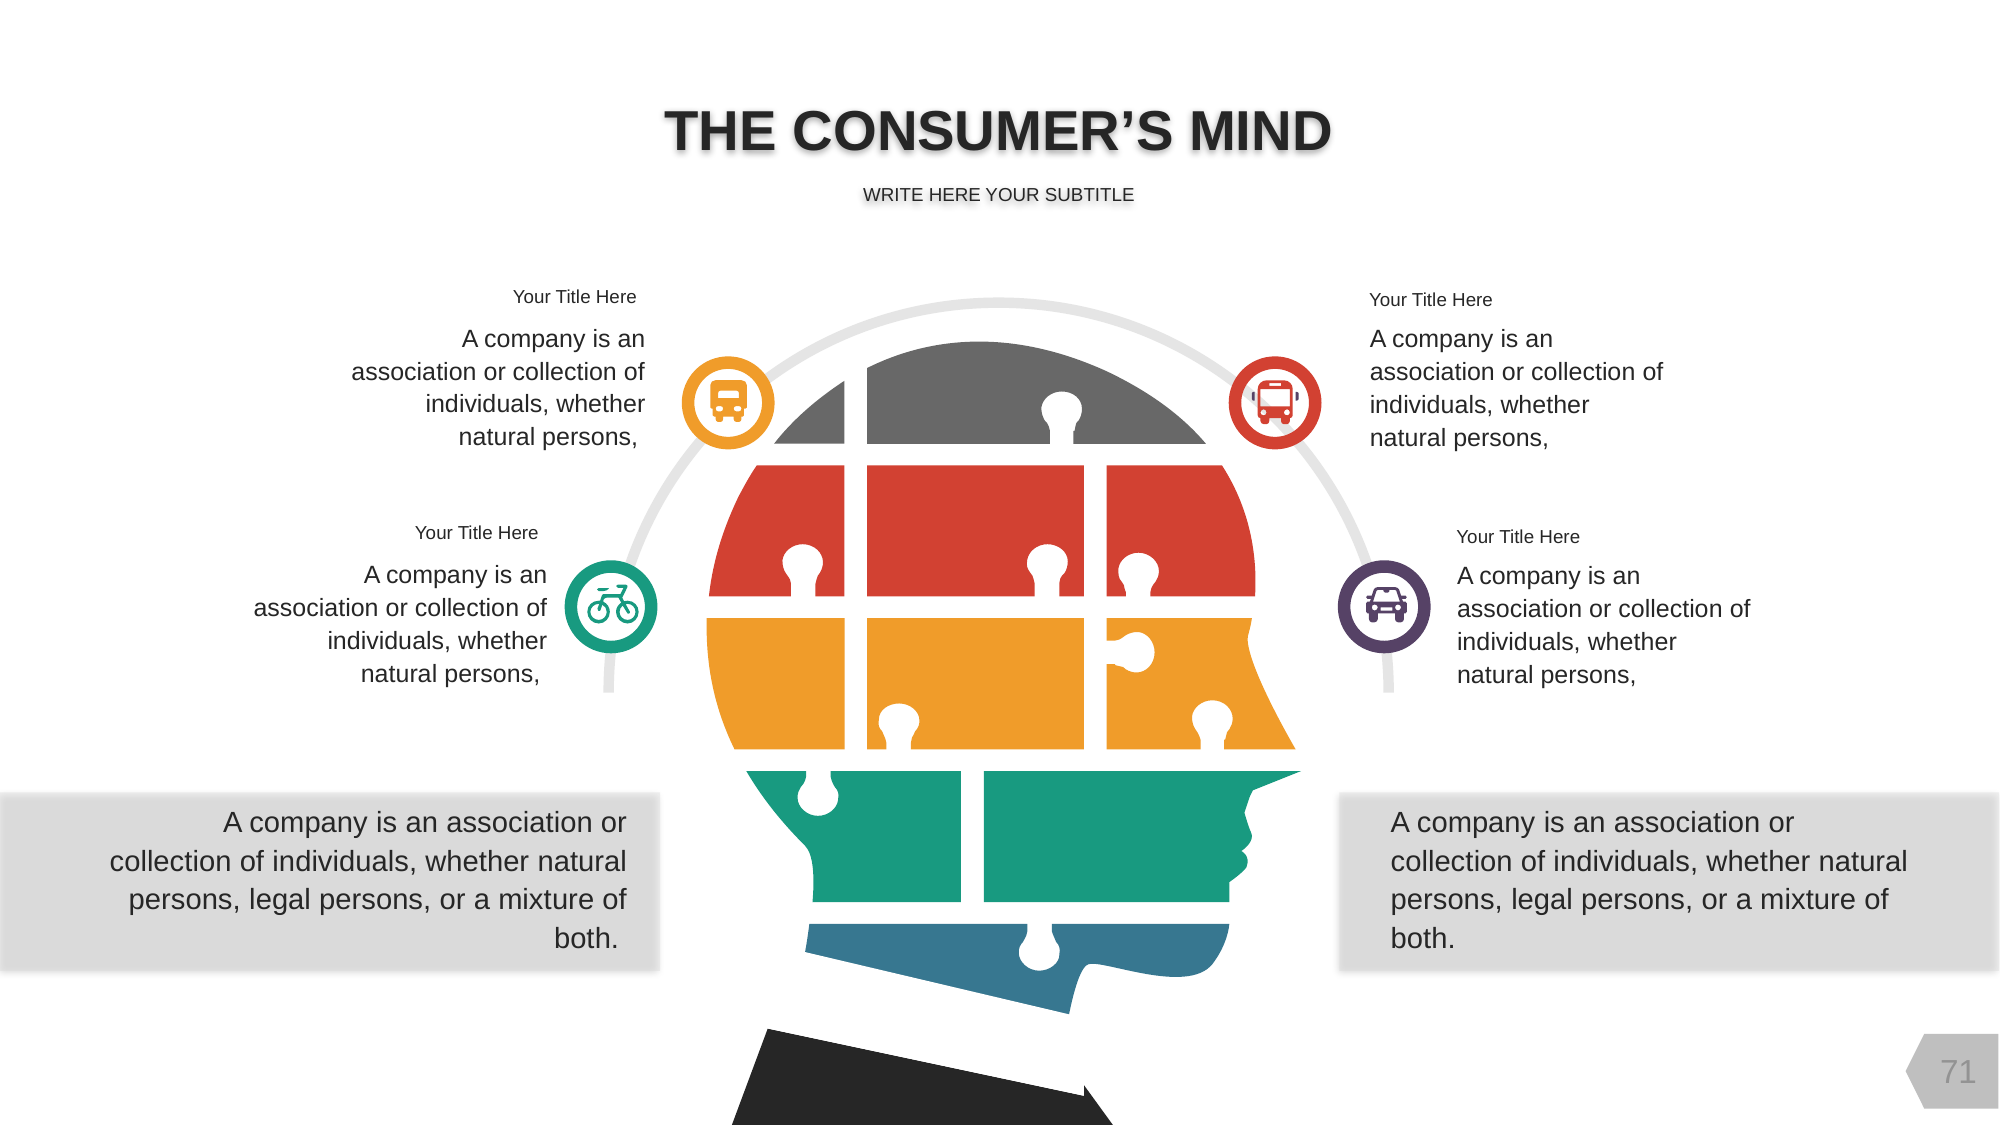

THE CONSUMER’S MIND
WRITE HERE YOUR SUBTITLE
Your Title Here
Your Title Here

A company is an association or collection of individuals, whether natural persons,
A company is an association or collection of individuals, whether natural persons,

Your Title Here
Your Title Here
A company is an association or collection of individuals, whether natural persons,
A company is an association or collection of individuals, whether natural persons,

A company is an association or collection of individuals, whether natural persons, legal persons, or a mixture of both.
A company is an association or collection of individuals, whether natural persons, legal persons, or a mixture of both.